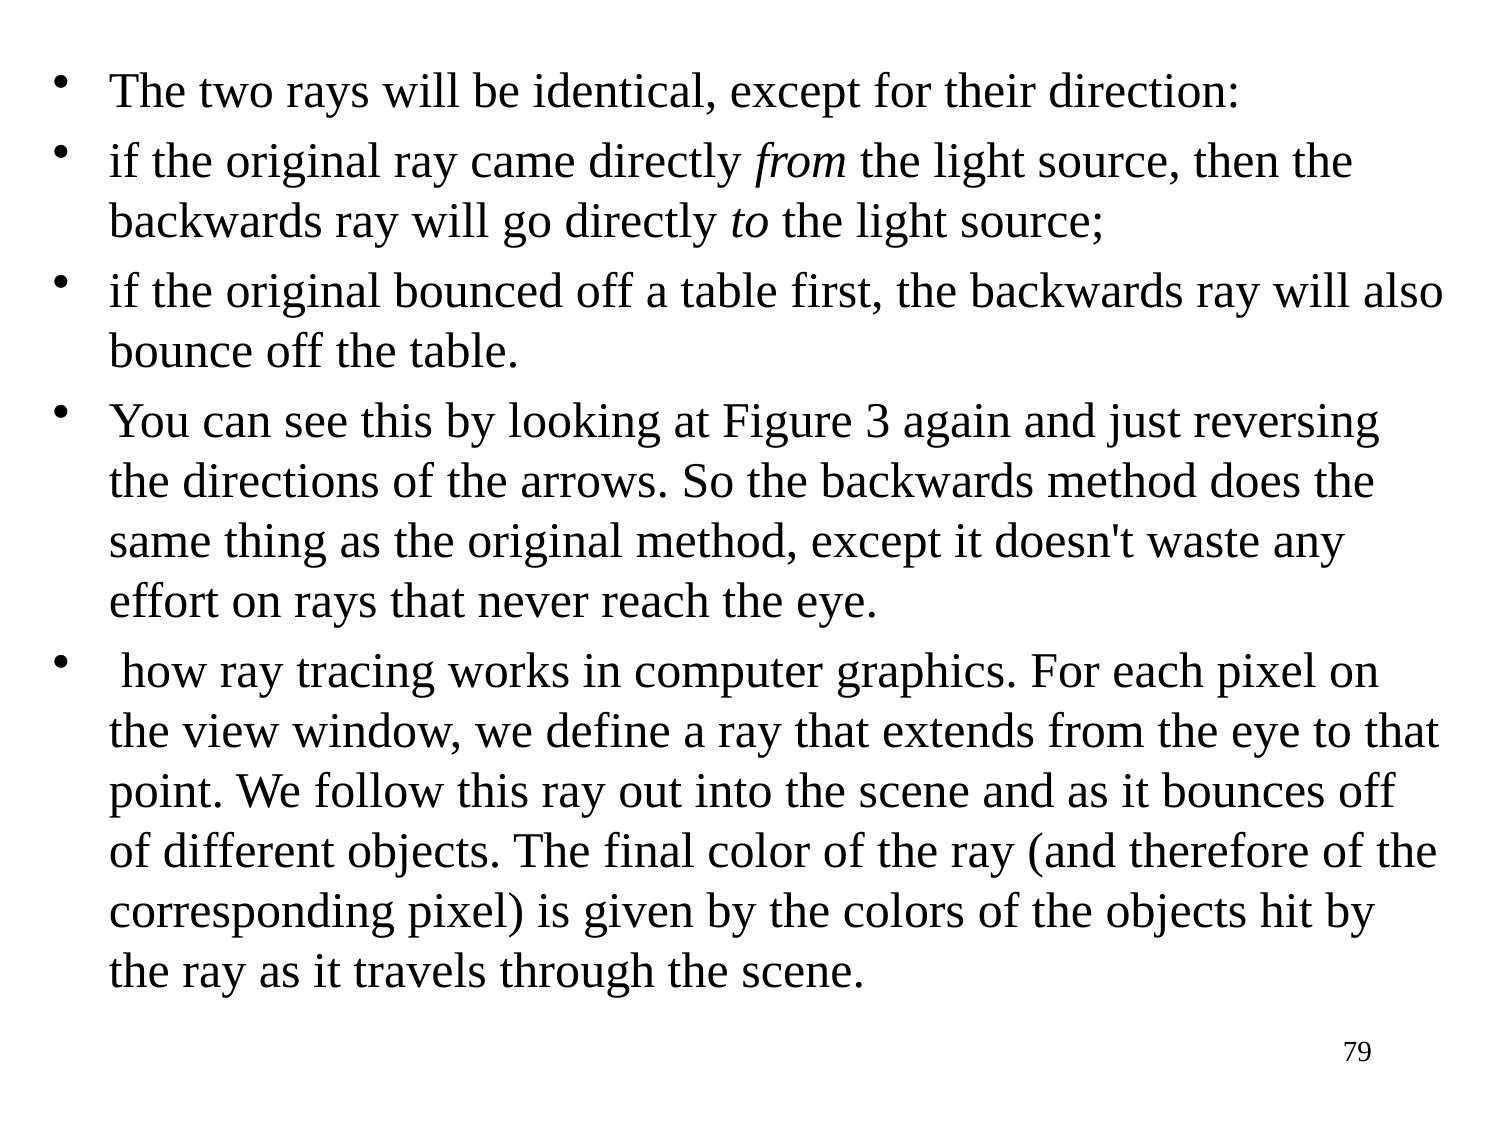

The two rays will be identical, except for their direction:
if the original ray came directly from the light source, then the backwards ray will go directly to the light source;
if the original bounced off a table first, the backwards ray will also bounce off the table.
You can see this by looking at Figure 3 again and just reversing the directions of the arrows. So the backwards method does the same thing as the original method, except it doesn't waste any effort on rays that never reach the eye.
 how ray tracing works in computer graphics. For each pixel on the view window, we define a ray that extends from the eye to that point. We follow this ray out into the scene and as it bounces off of different objects. The final color of the ray (and therefore of the corresponding pixel) is given by the colors of the objects hit by the ray as it travels through the scene.
79